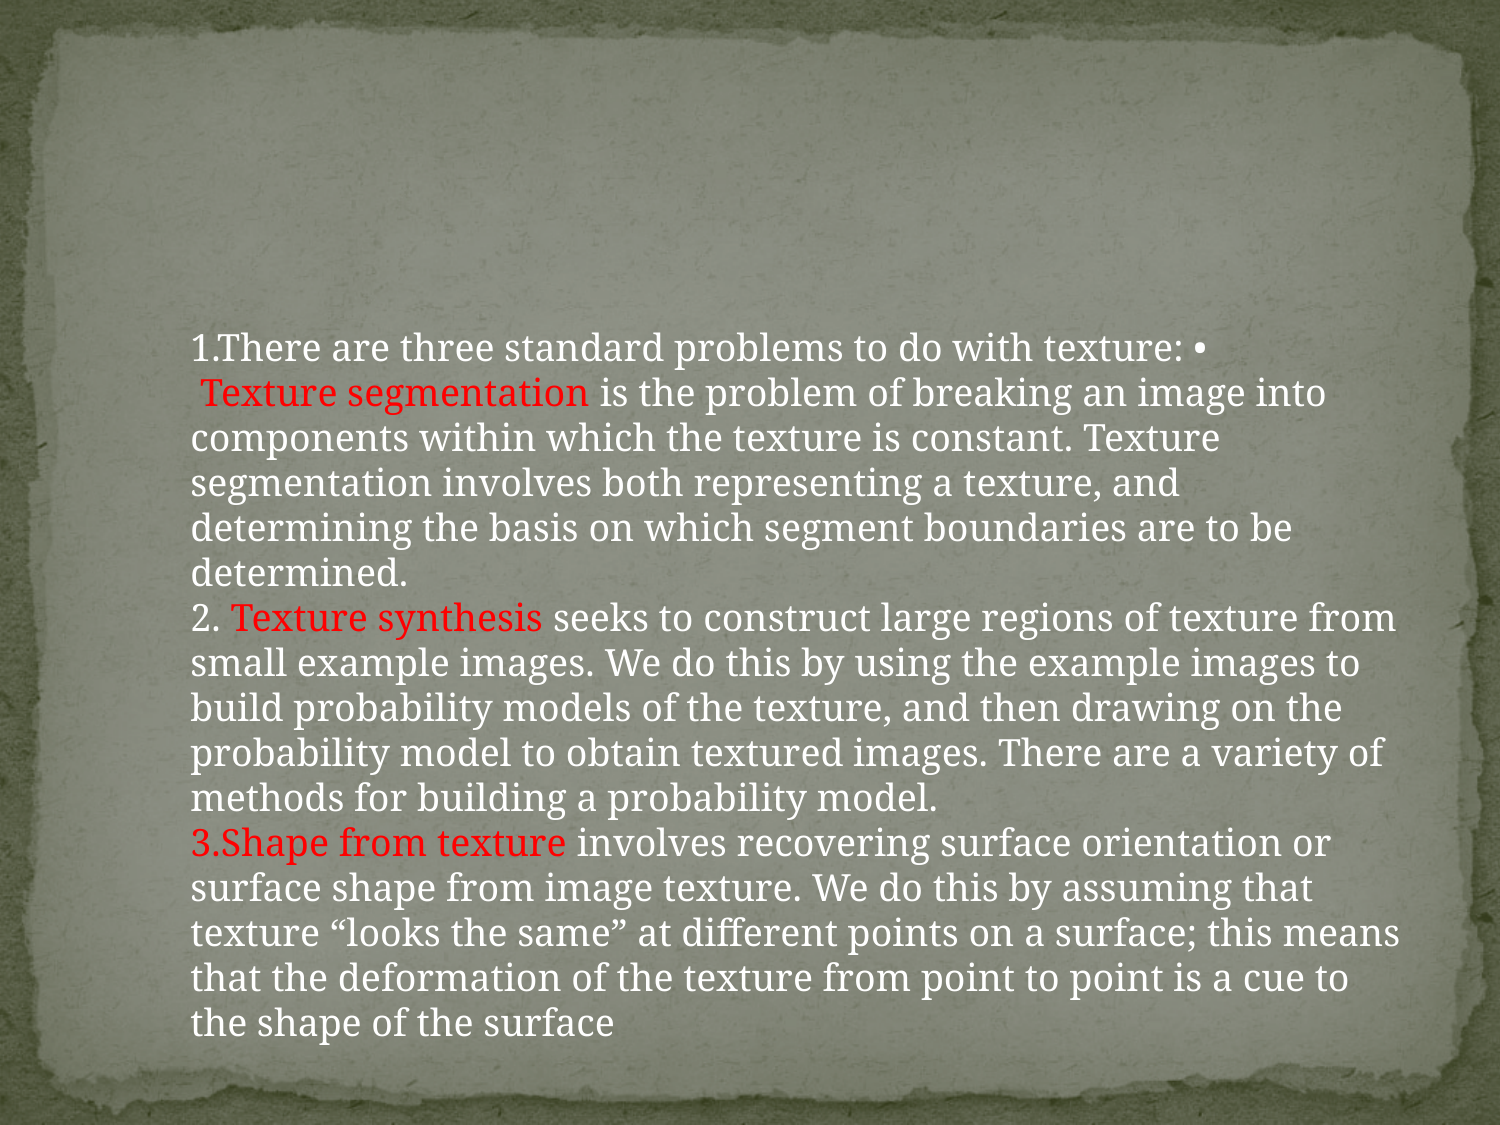

#

1.There are three standard problems to do with texture: •
 Texture segmentation is the problem of breaking an image into components within which the texture is constant. Texture segmentation involves both representing a texture, and determining the basis on which segment boundaries are to be determined.
2. Texture synthesis seeks to construct large regions of texture from small example images. We do this by using the example images to build probability models of the texture, and then drawing on the probability model to obtain textured images. There are a variety of methods for building a probability model.
3.Shape from texture involves recovering surface orientation or surface shape from image texture. We do this by assuming that texture “looks the same” at different points on a surface; this means that the deformation of the texture from point to point is a cue to the shape of the surface